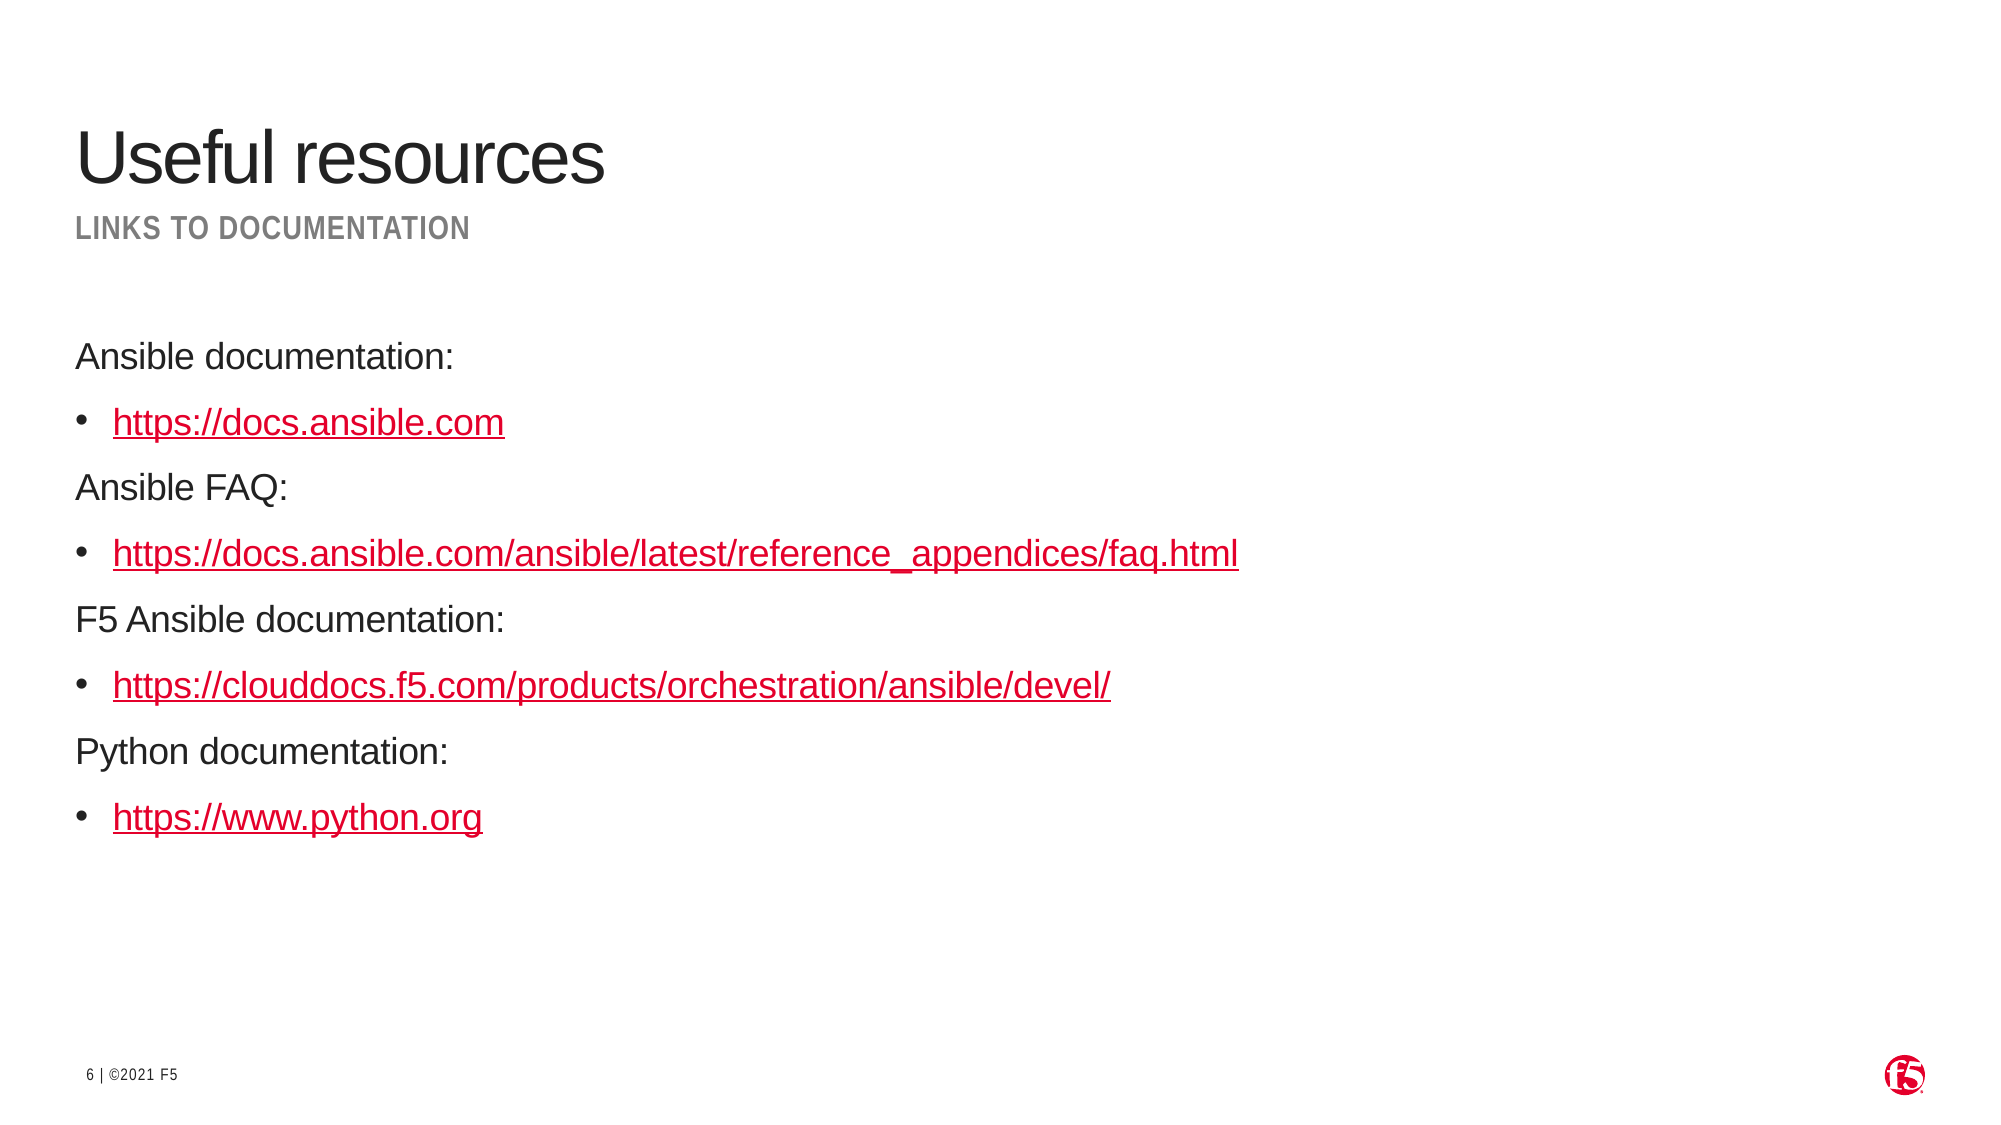

# Useful resources
Links to documentation
Ansible documentation:
https://docs.ansible.com
Ansible FAQ:
https://docs.ansible.com/ansible/latest/reference_appendices/faq.html
F5 Ansible documentation:
https://clouddocs.f5.com/products/orchestration/ansible/devel/
Python documentation:
https://www.python.org